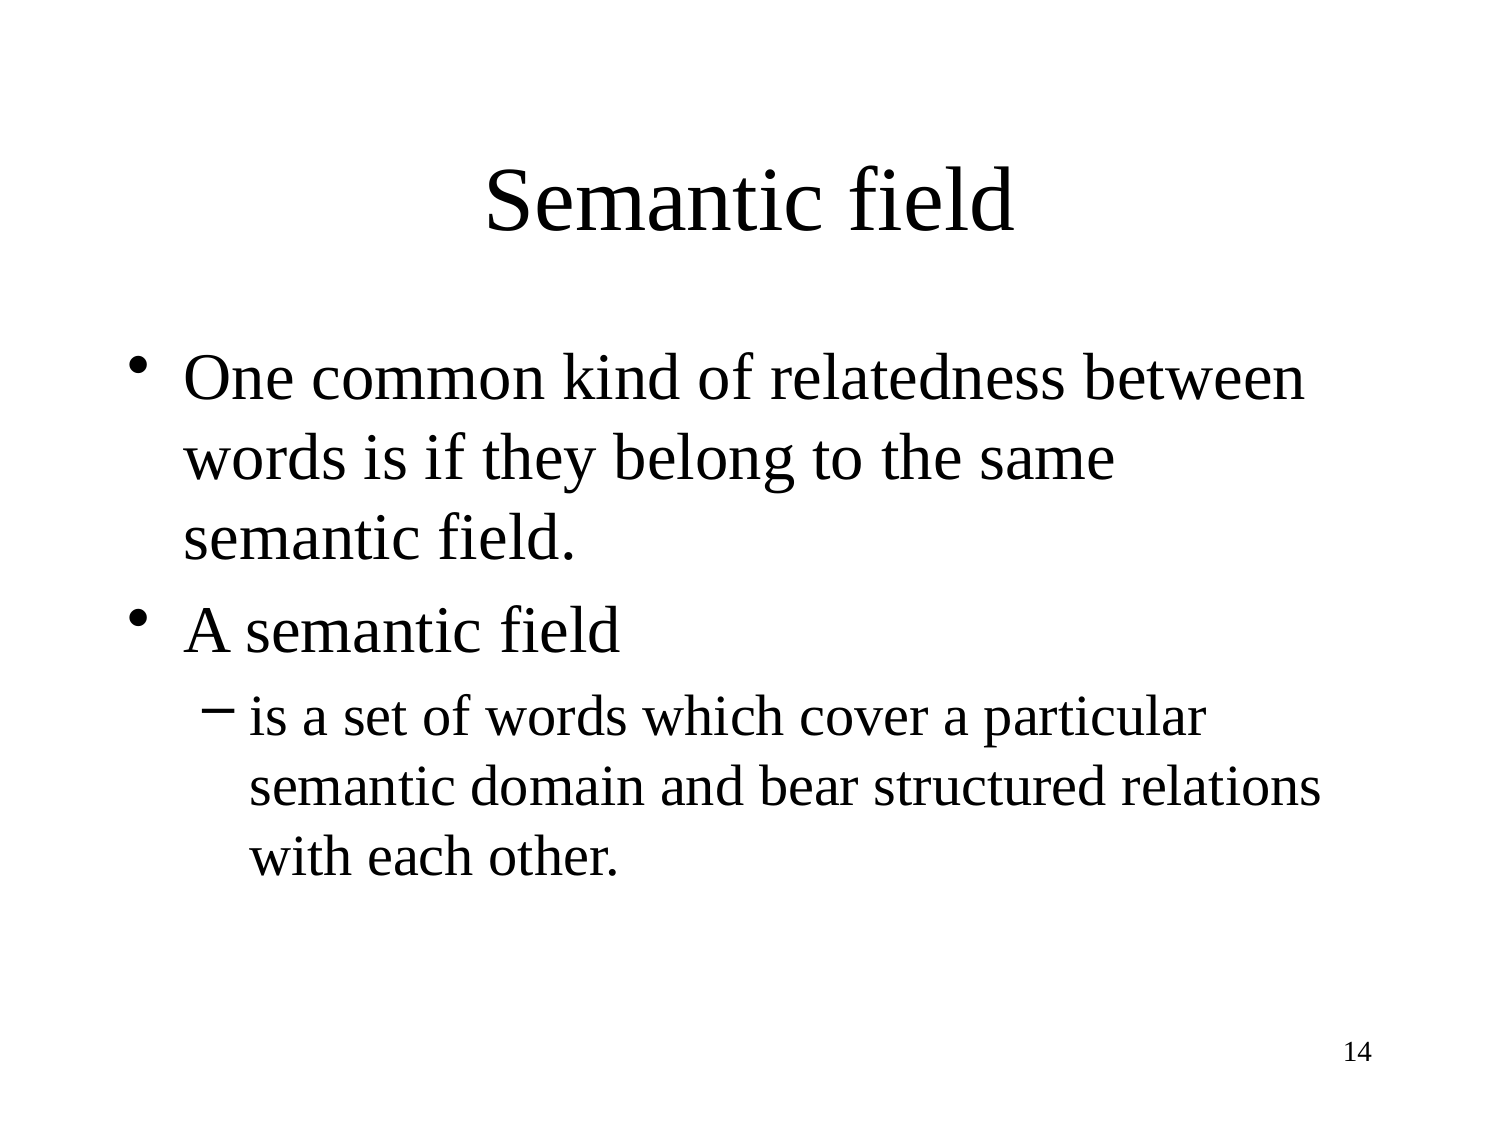

# Semantic field
One common kind of relatedness between words is if they belong to the same semantic field.
A semantic field
is a set of words which cover a particular semantic domain and bear structured relations with each other.

14